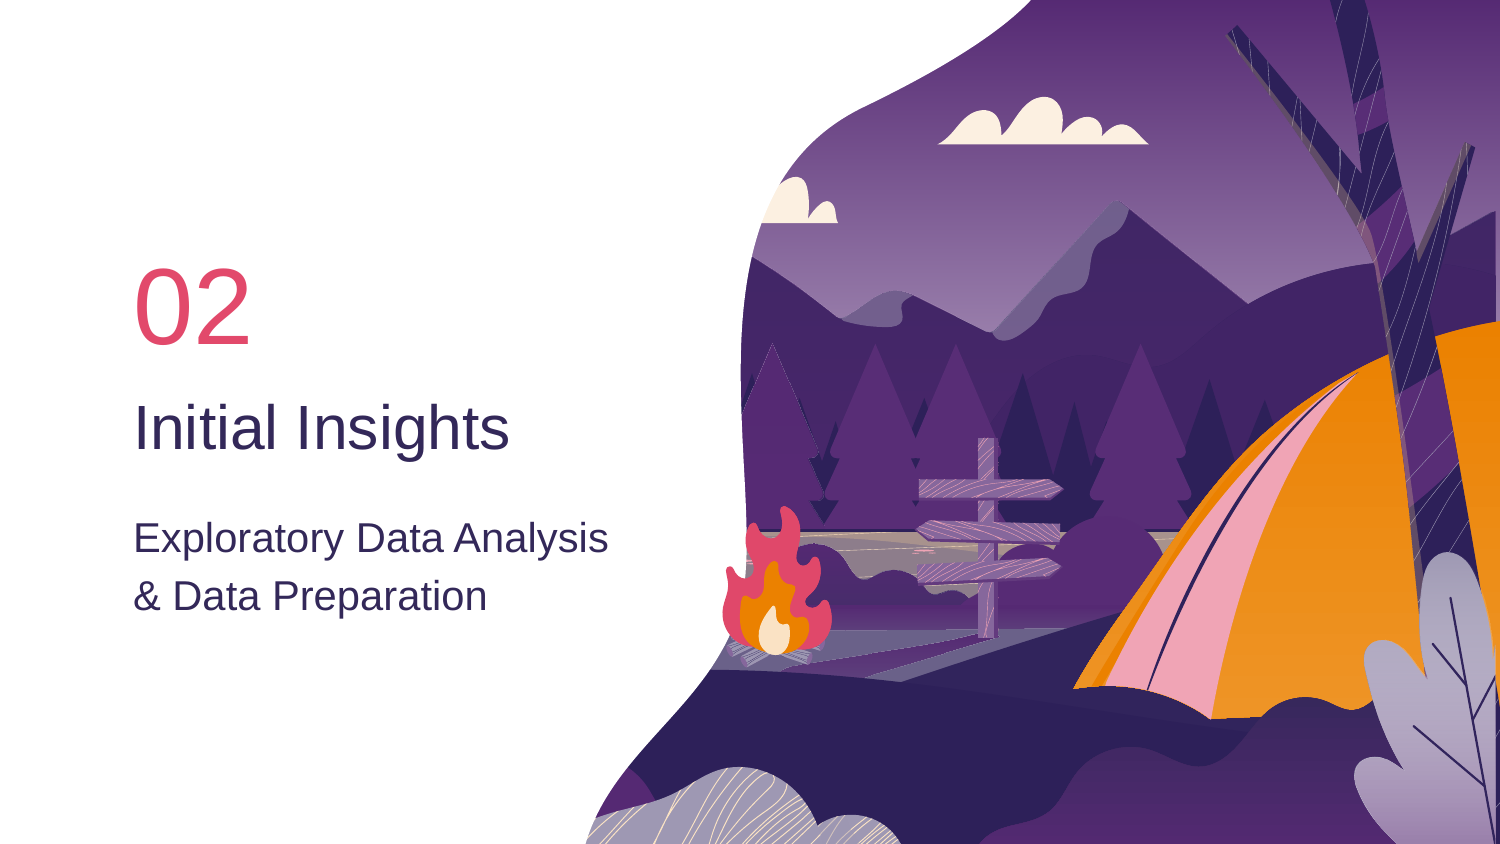

02
# Initial Insights
Exploratory Data Analysis & Data Preparation